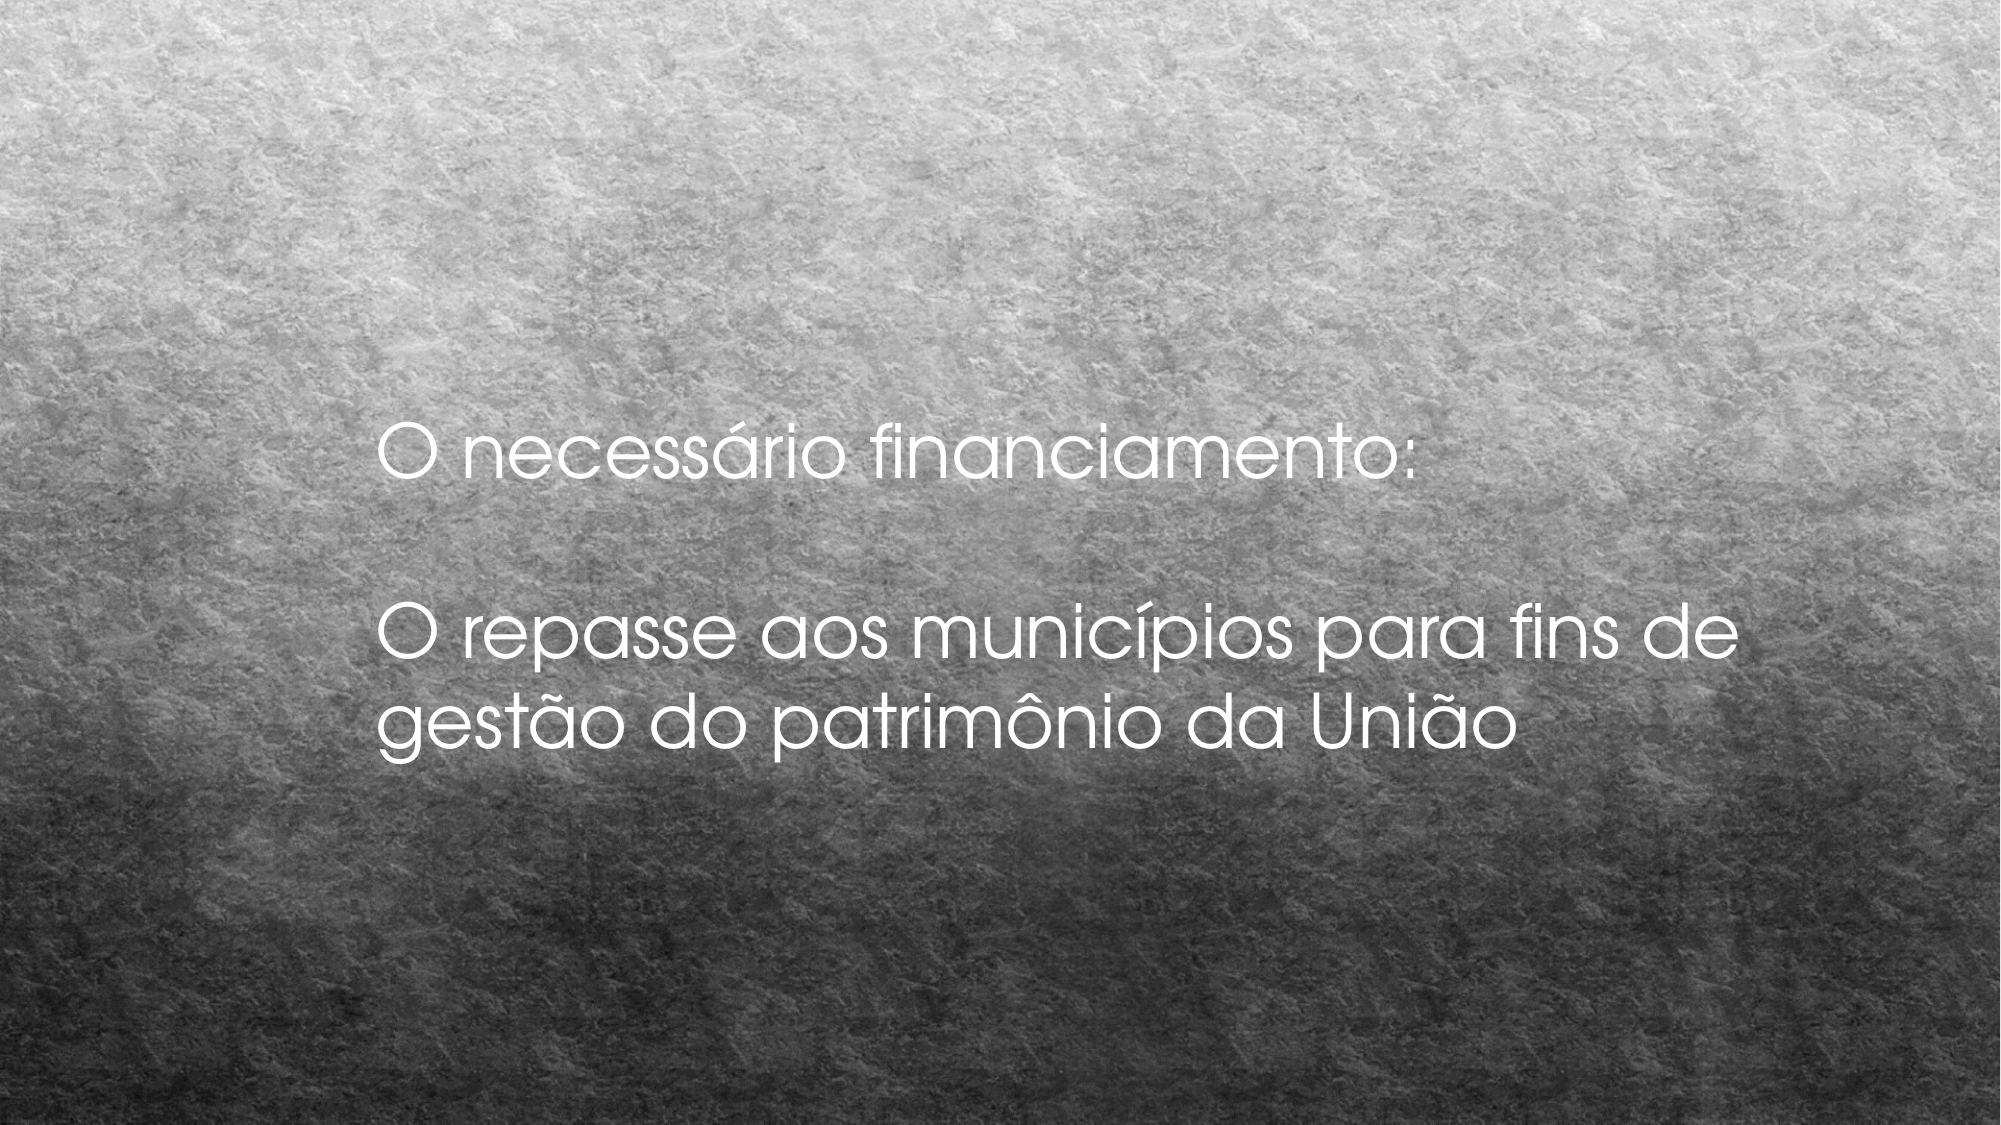

O necessário financiamento:

O repasse aos municípios para fins de gestão do patrimônio da União